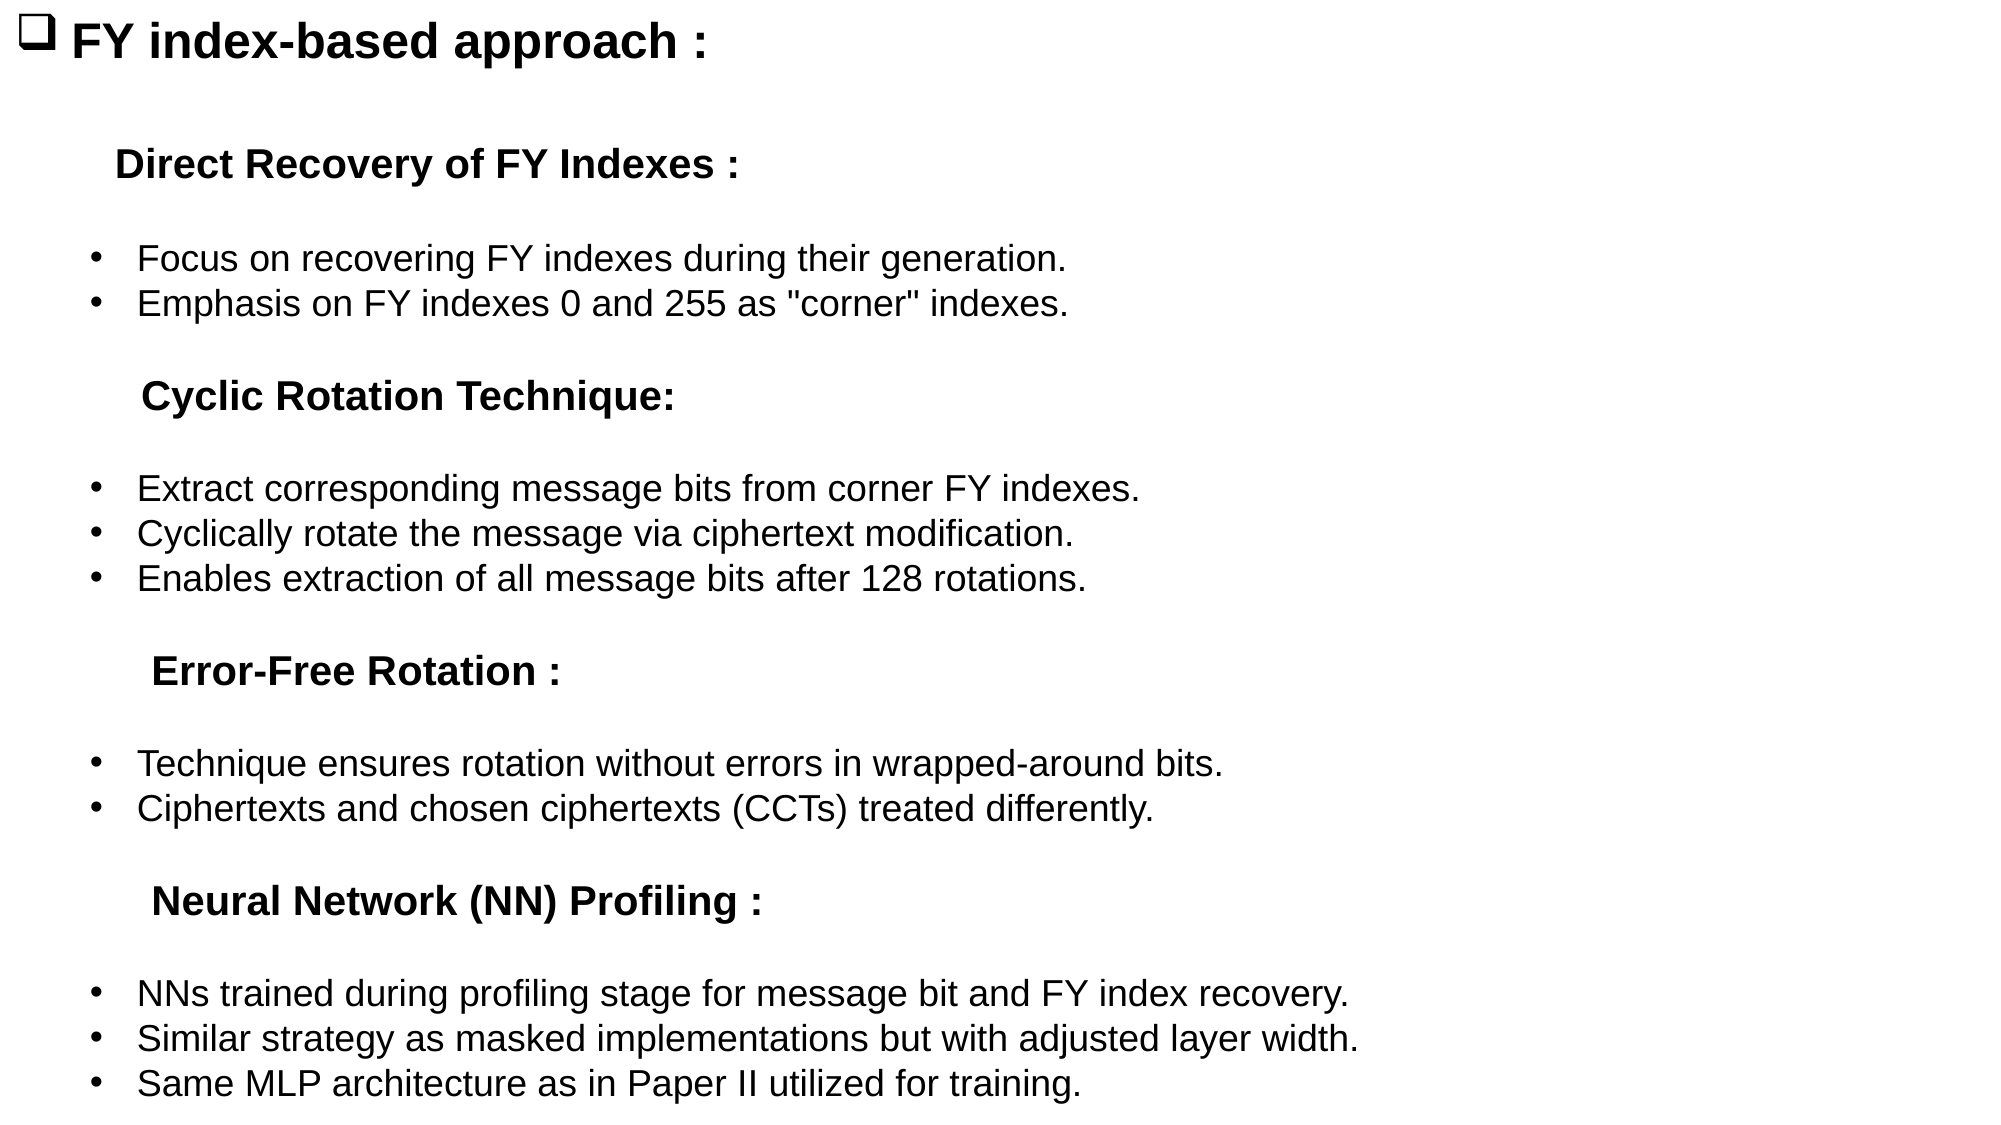

FY index-based approach :

  Direct Recovery of FY Indexes :

Focus on recovering FY indexes during their generation.
Emphasis on FY indexes 0 and 255 as "corner" indexes.

            Cyclic Rotation Technique:

Extract corresponding message bits from corner FY indexes.
Cyclically rotate the message via ciphertext modification.
Enables extraction of all message bits after 128 rotations.

             Error-Free Rotation :

Technique ensures rotation without errors in wrapped-around bits.
Ciphertexts and chosen ciphertexts (CCTs) treated differently.

             Neural Network (NN) Profiling :

NNs trained during profiling stage for message bit and FY index recovery.
Similar strategy as masked implementations but with adjusted layer width.
Same MLP architecture as in Paper II utilized for training.